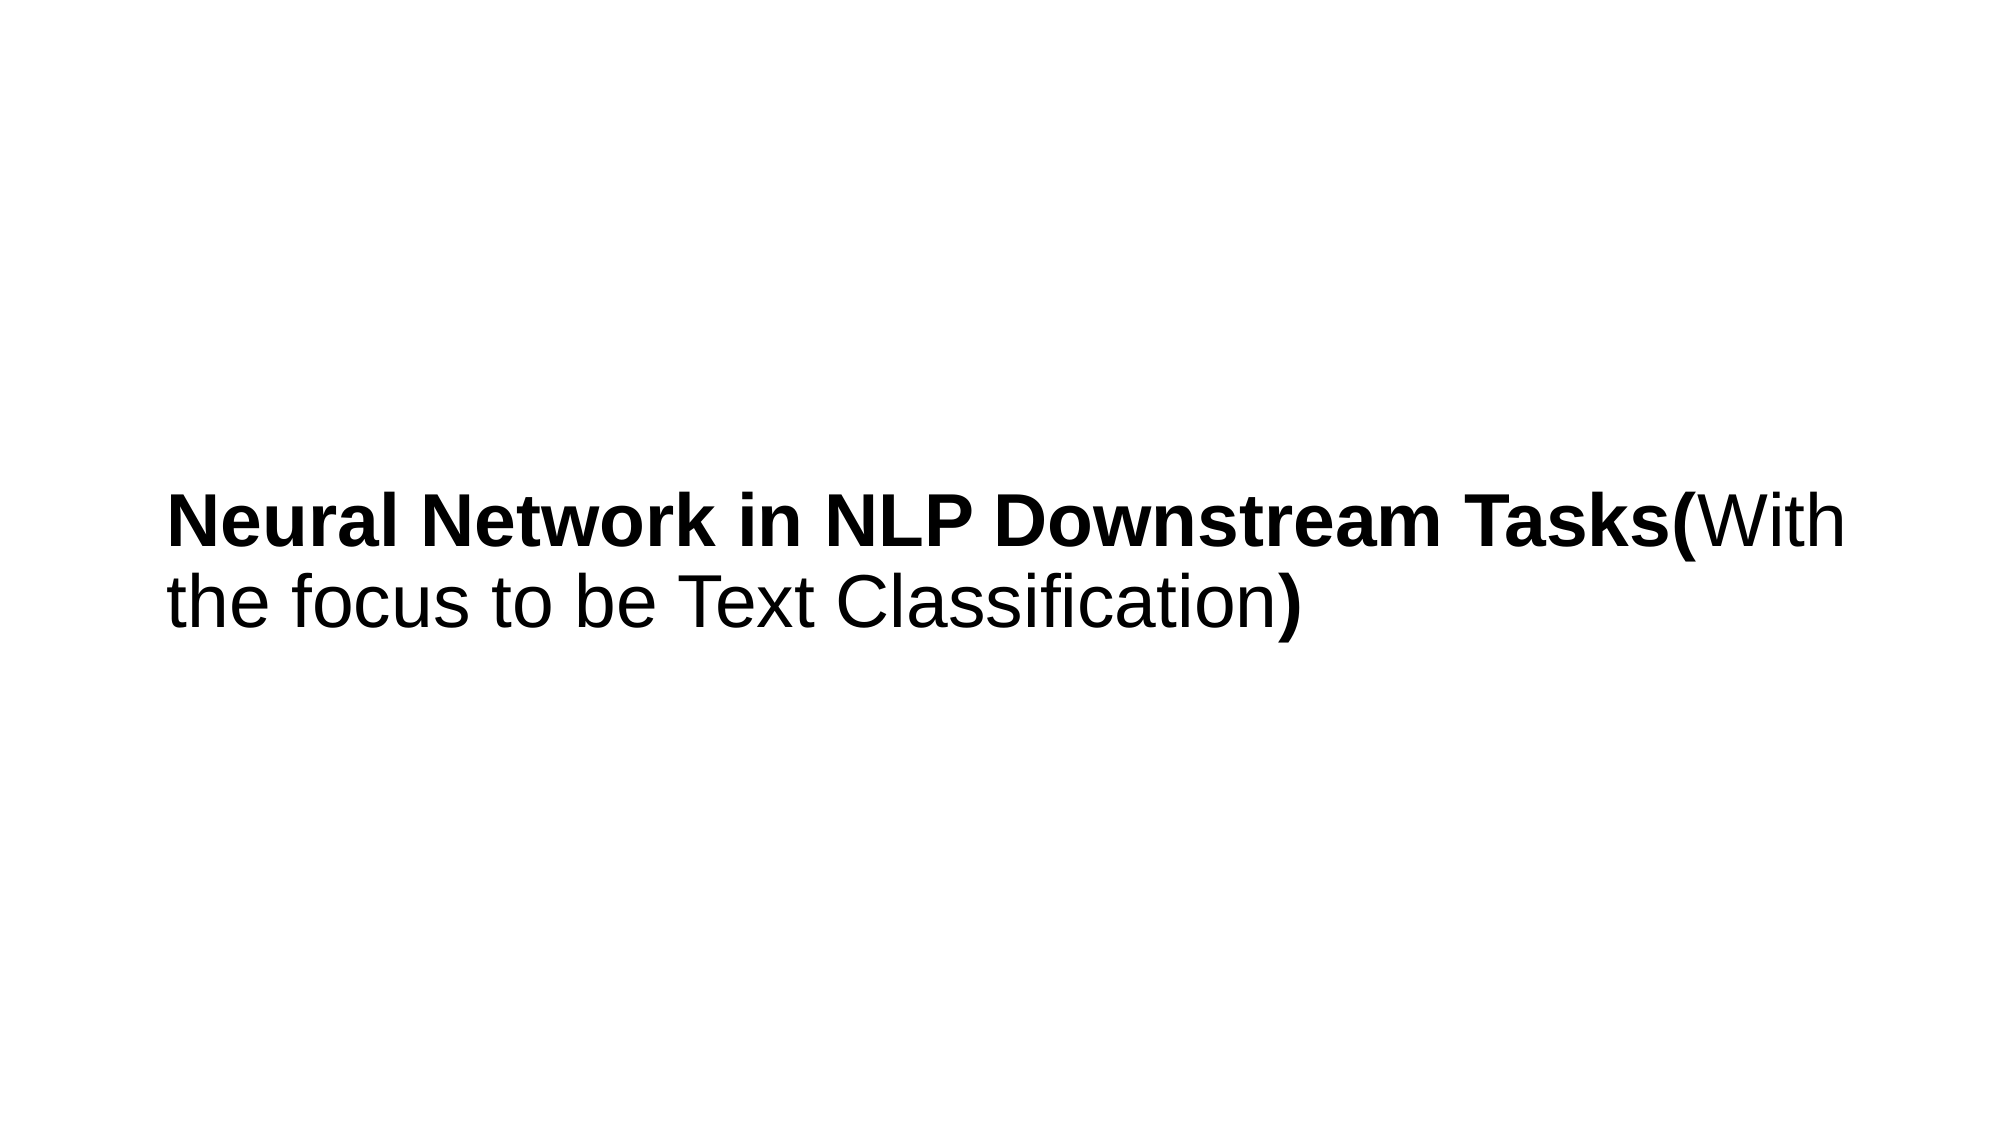

# Neural Network in NLP Downstream Tasks(With the focus to be Text Classification)